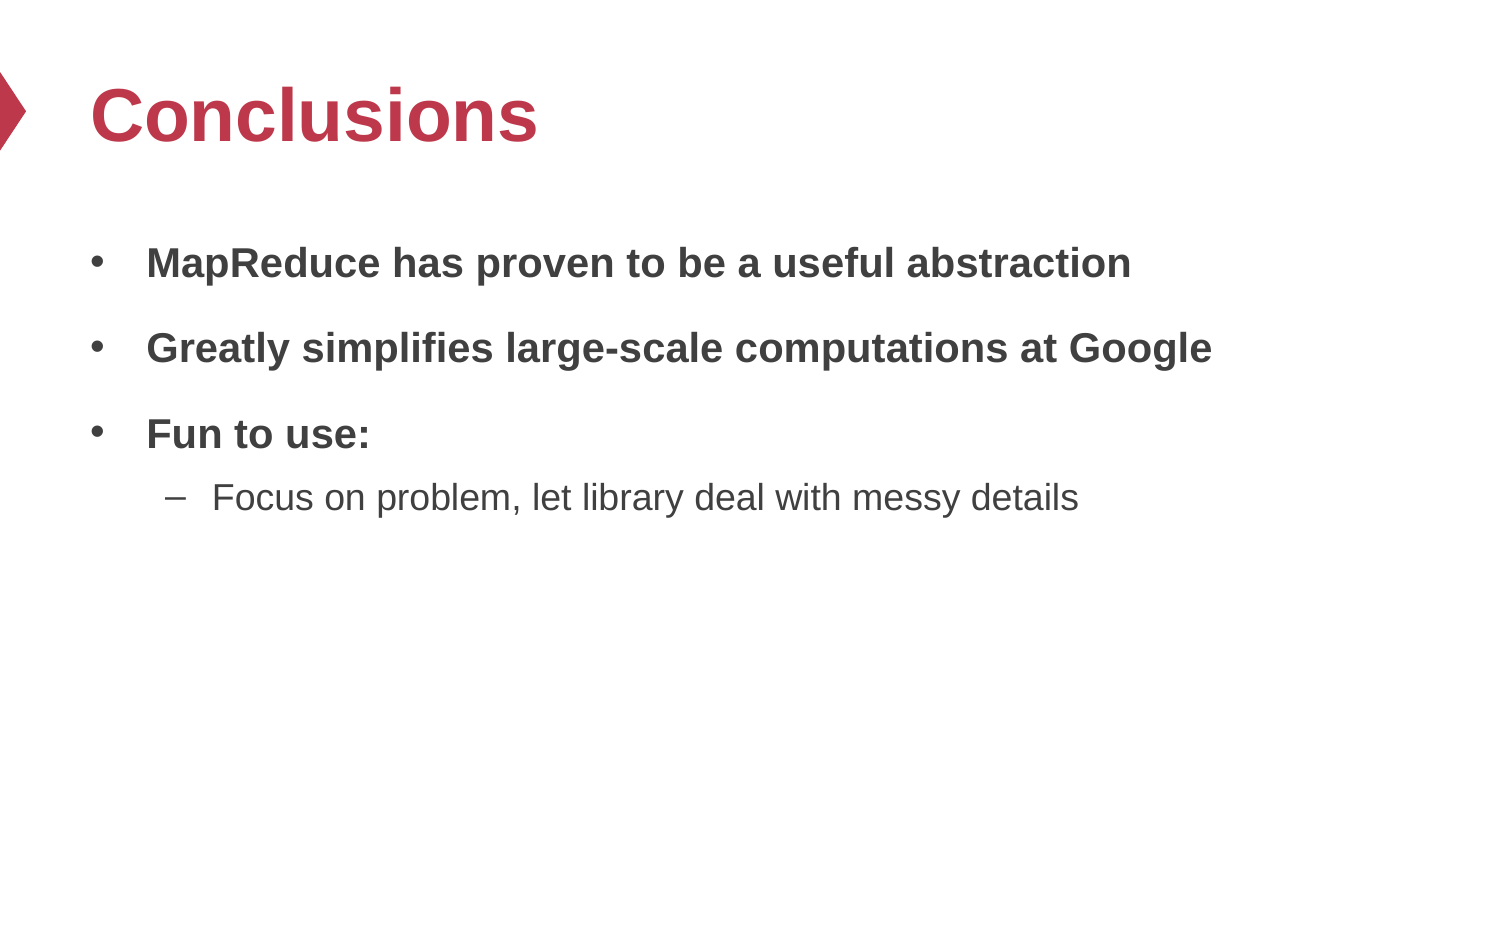

# Conclusions
MapReduce has proven to be a useful abstraction
Greatly simplifies large-scale computations at Google
Fun to use:
Focus on problem, let library deal with messy details